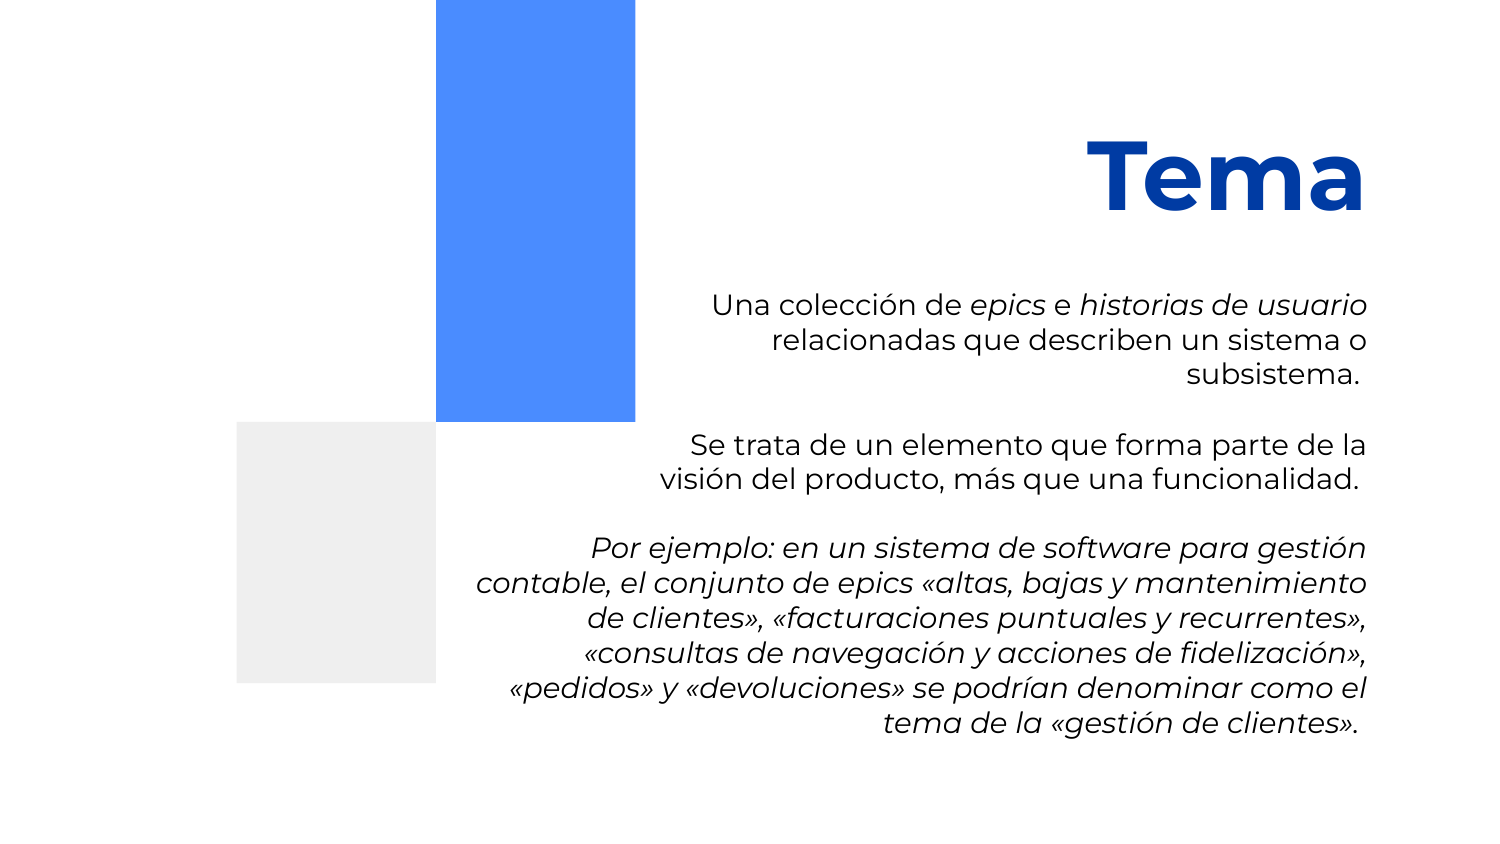

# Tema
Una colección de epics e historias de usuario relacionadas que describen un sistema o subsistema.

Se trata de un elemento que forma parte de la visión del producto, más que una funcionalidad.
Por ejemplo: en un sistema de software para gestión contable, el conjunto de epics «altas, bajas y mantenimiento de clientes», «facturaciones puntuales y recurrentes», «consultas de navegación y acciones de fidelización», «pedidos» y «devoluciones» se podrían denominar como el tema de la «gestión de clientes».